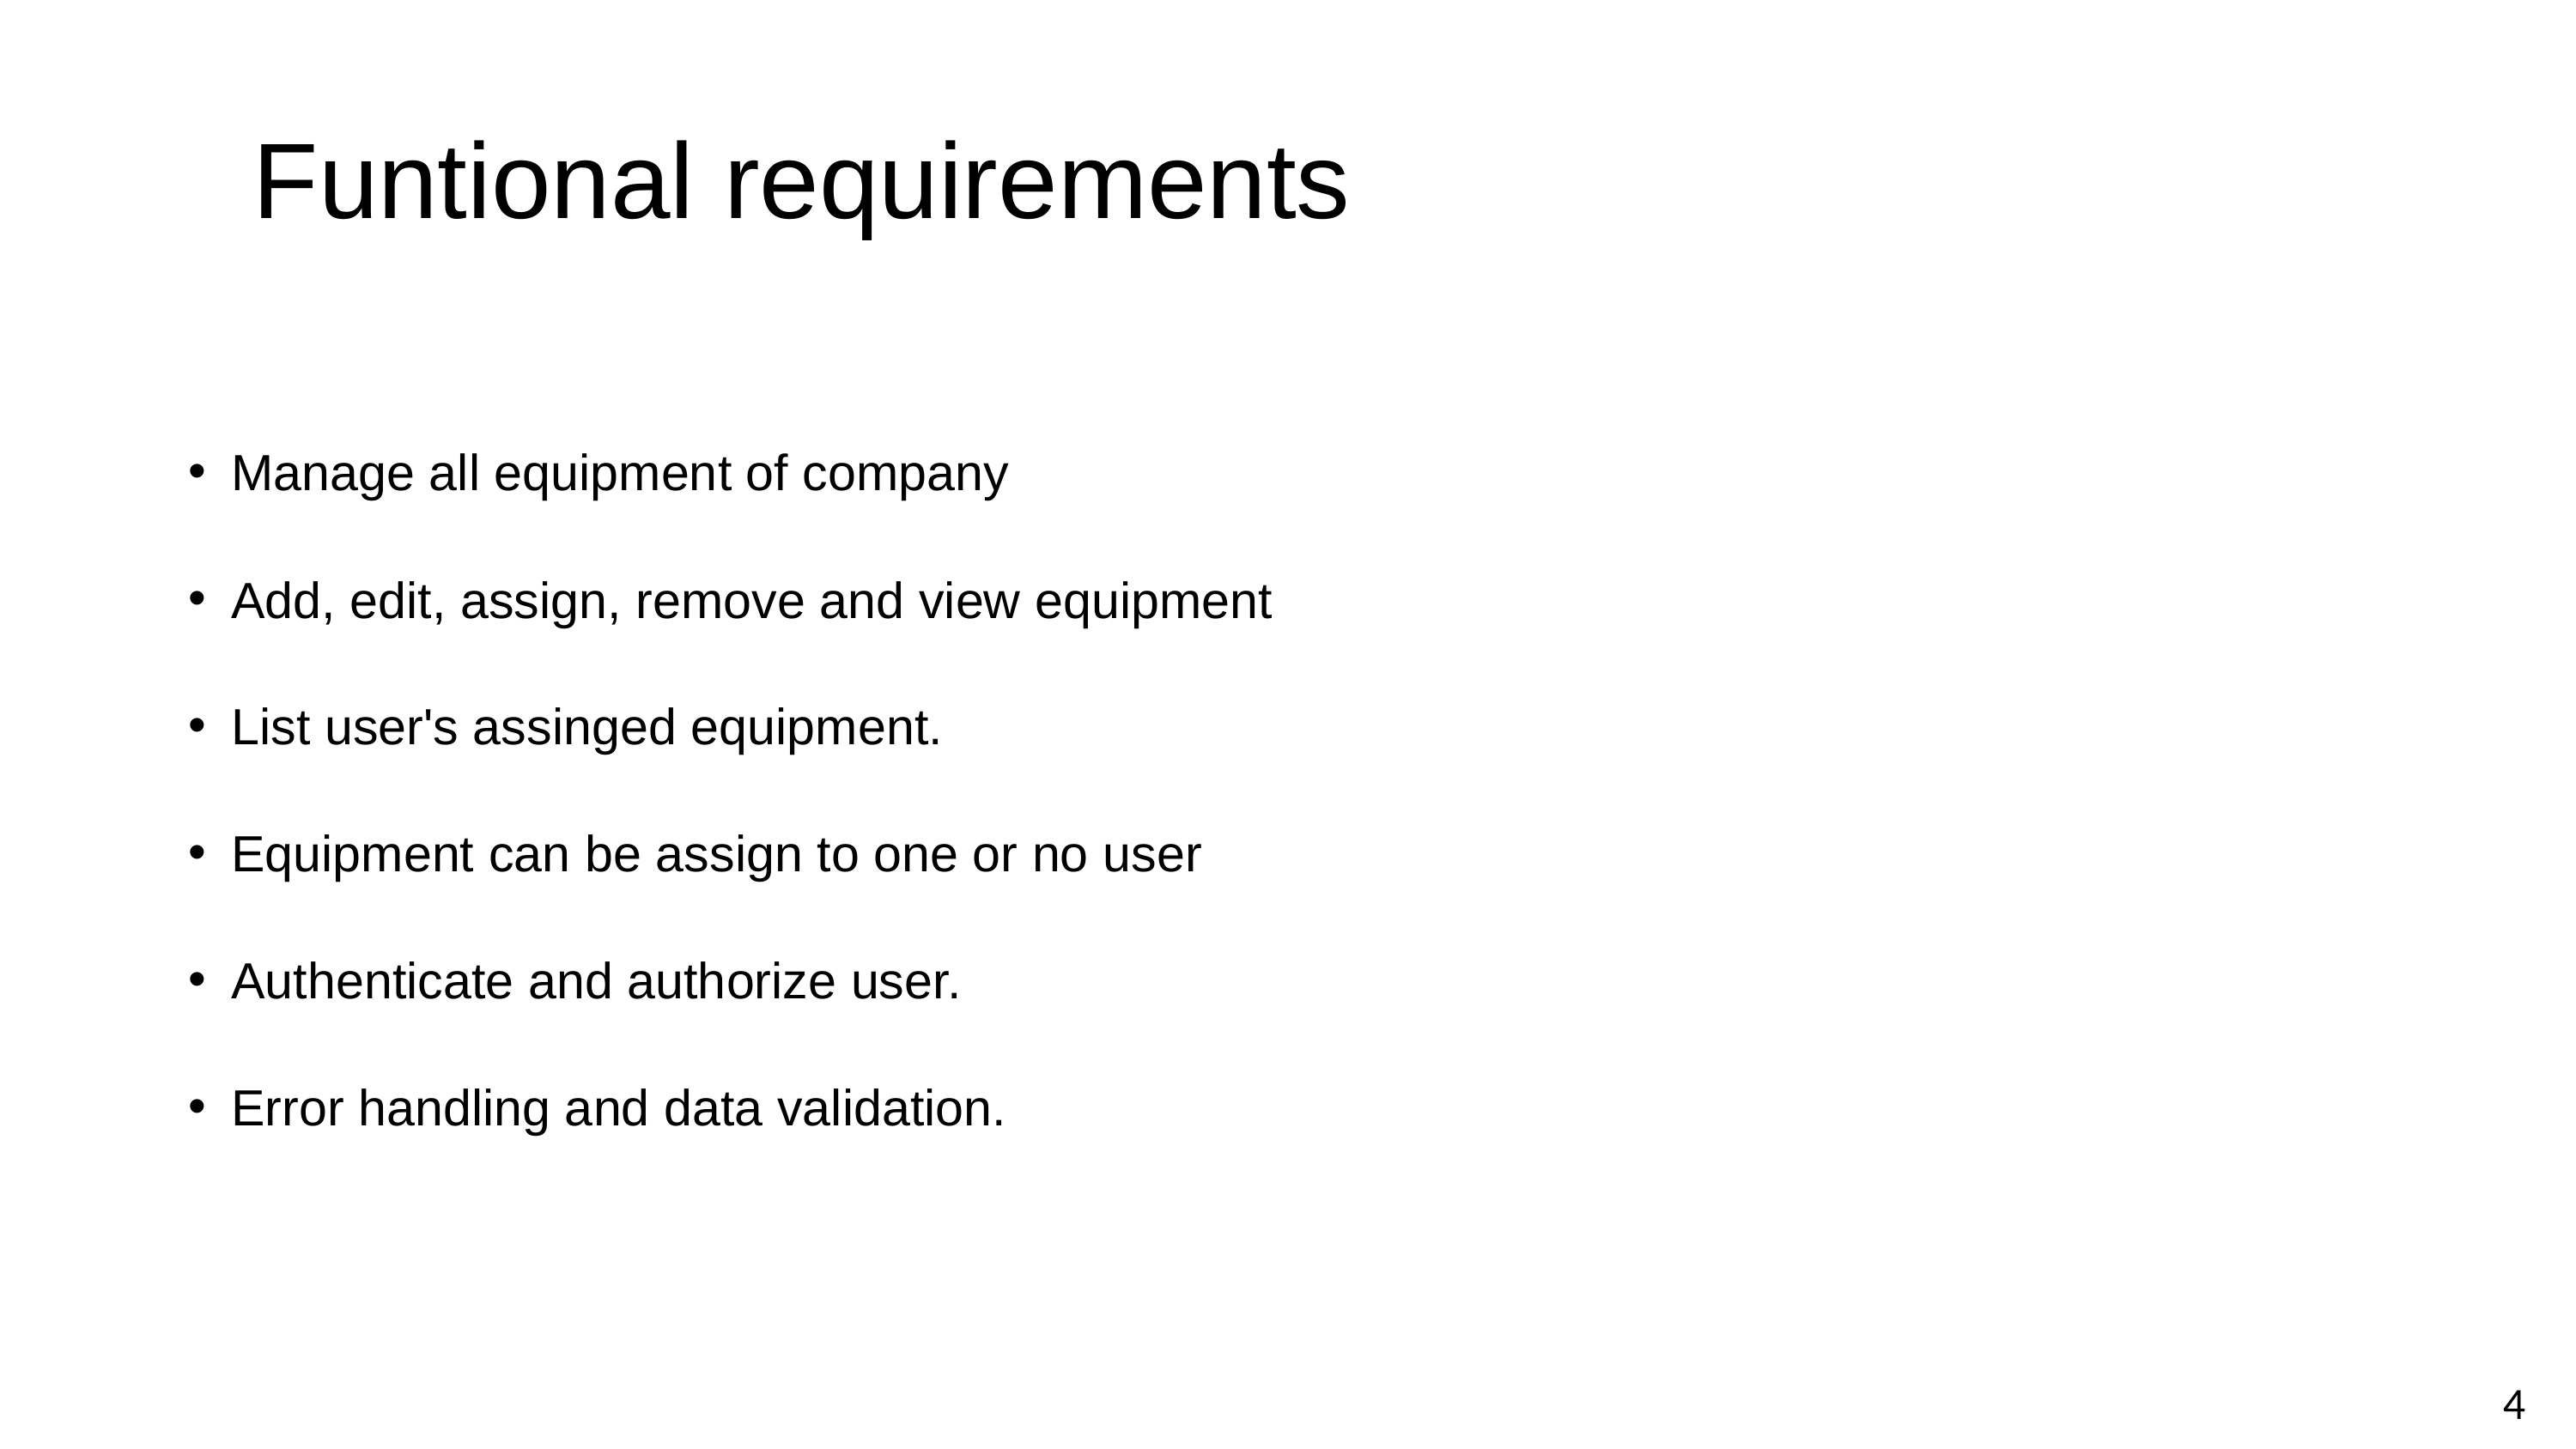

Funtional requirements
Manage all equipment of company
Add, edit, assign, remove and view equipment
List user's assinged equipment.
Equipment can be assign to one or no user
Authenticate and authorize user.
Error handling and data validation.

4